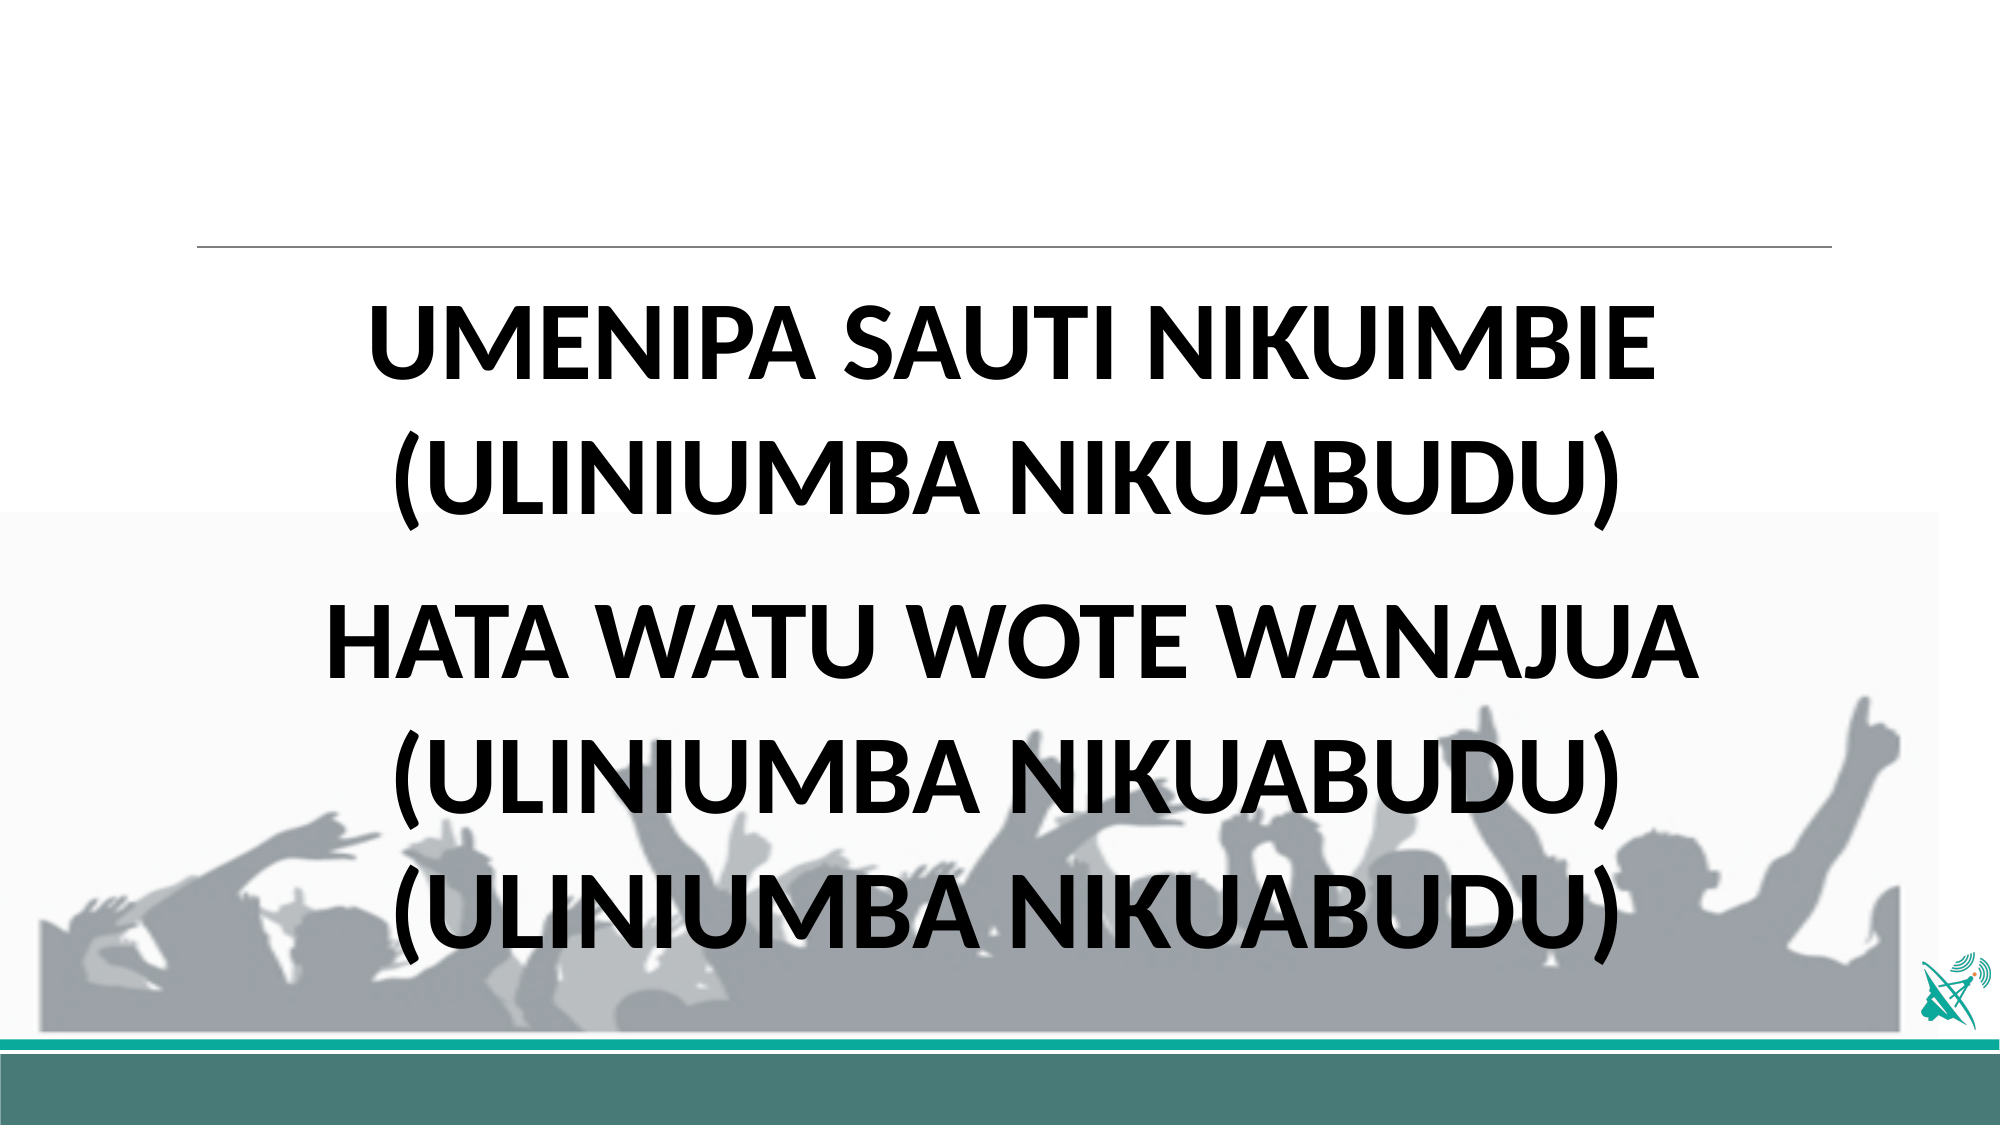

UMENIPA SAUTI NIKUIMBIE (ULINIUMBA NIKUABUDU)
HATA WATU WOTE WANAJUA (ULINIUMBA NIKUABUDU) (ULINIUMBA NIKUABUDU)